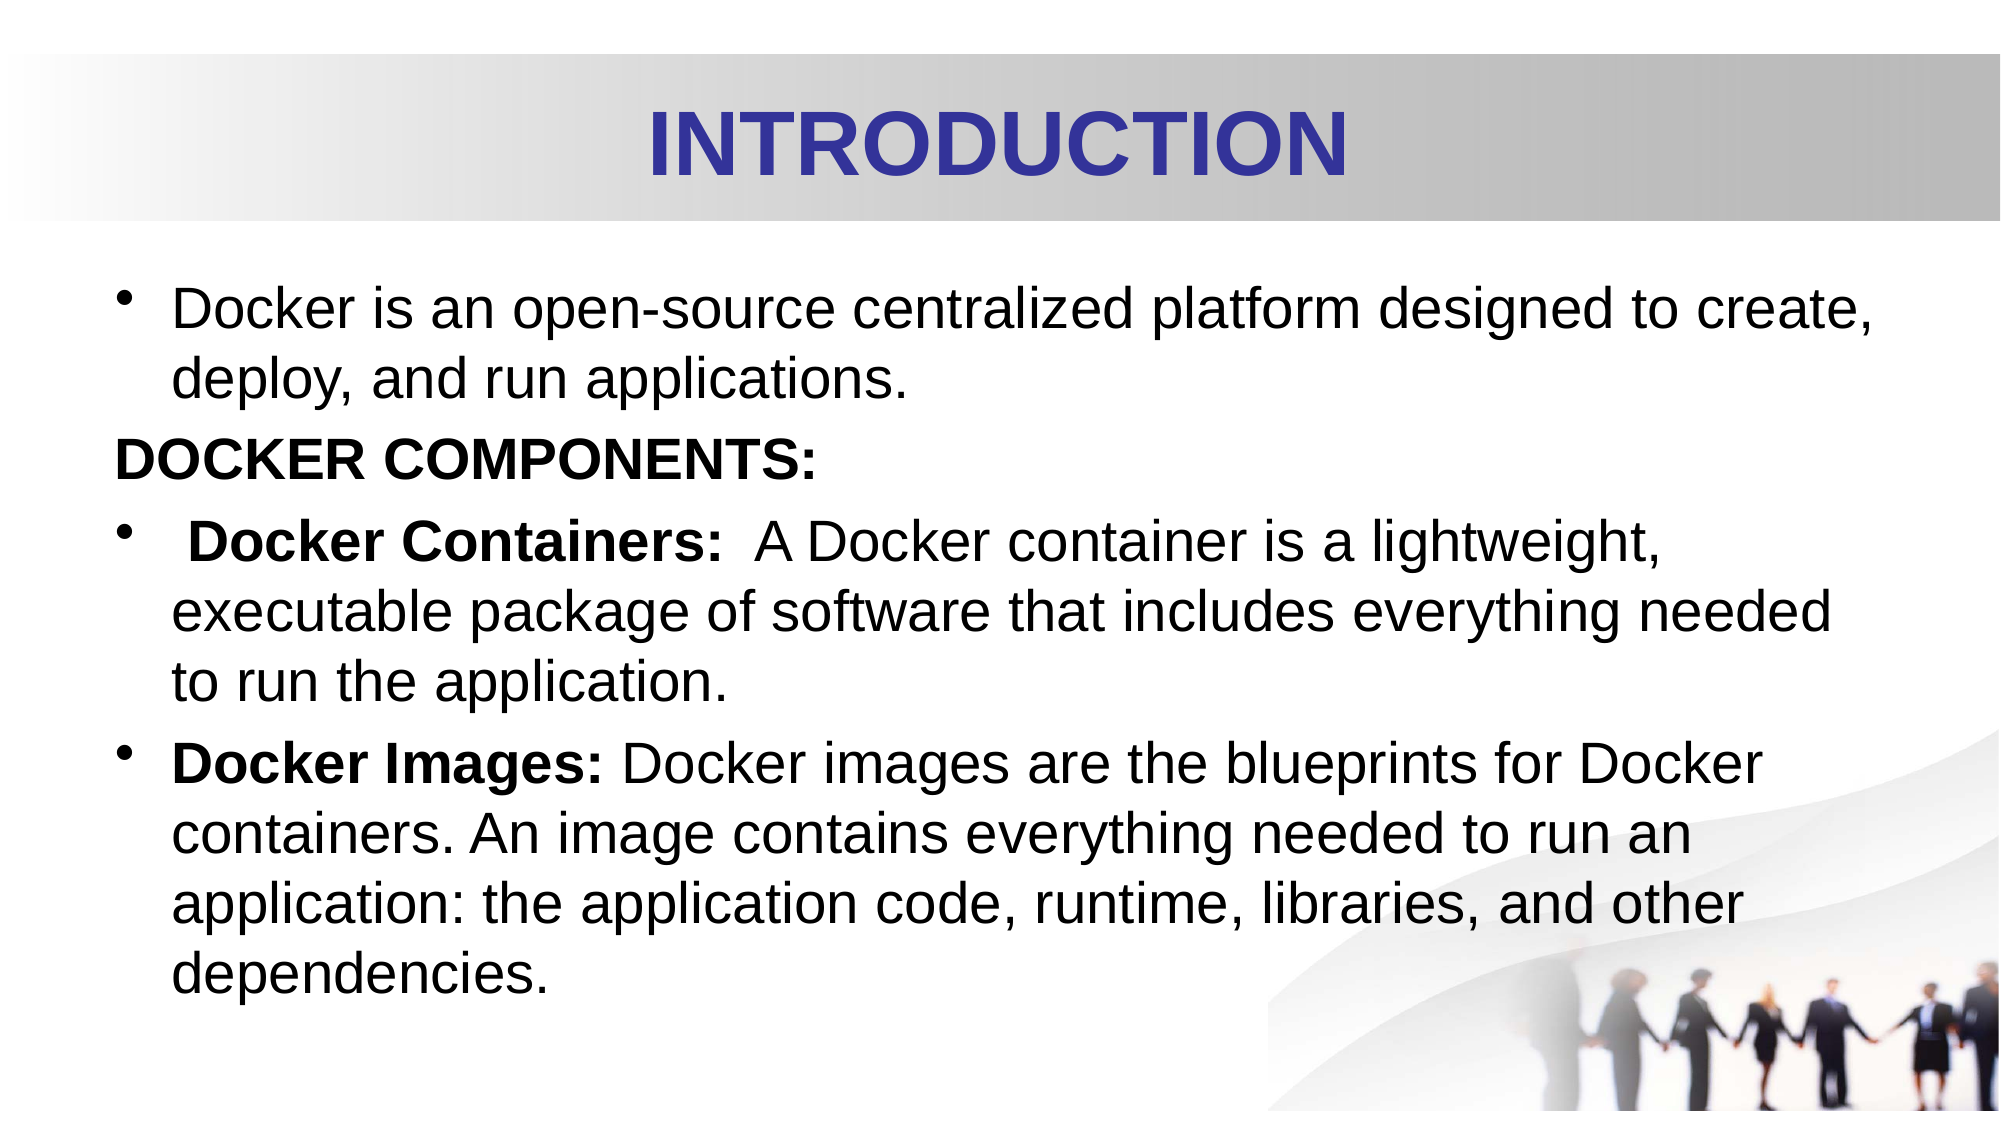

# INTRODUCTION
Docker is an open-source centralized platform designed to create, deploy, and run applications.
DOCKER COMPONENTS:
 Docker Containers:  A Docker container is a lightweight, executable package of software that includes everything needed to run the application.
Docker Images: Docker images are the blueprints for Docker containers. An image contains everything needed to run an application: the application code, runtime, libraries, and other dependencies.